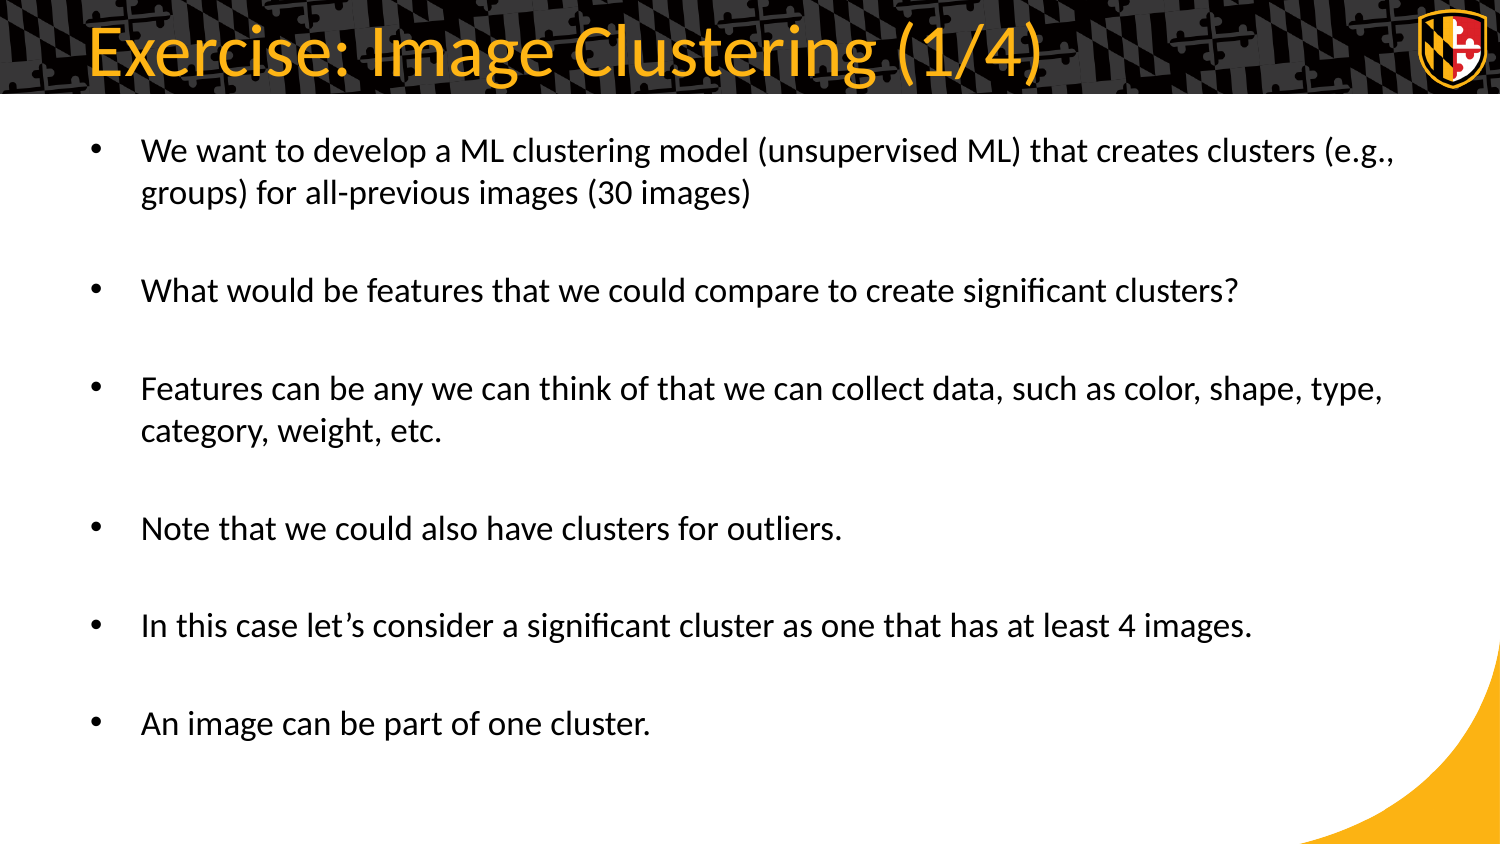

# Exercise: Image Clustering (1/4)
We want to develop a ML clustering model (unsupervised ML) that creates clusters (e.g., groups) for all-previous images (30 images)

What would be features that we could compare to create significant clusters?

Features can be any we can think of that we can collect data, such as color, shape, type, category, weight, etc.

Note that we could also have clusters for outliers.

In this case let’s consider a significant cluster as one that has at least 4 images.

An image can be part of one cluster.

9